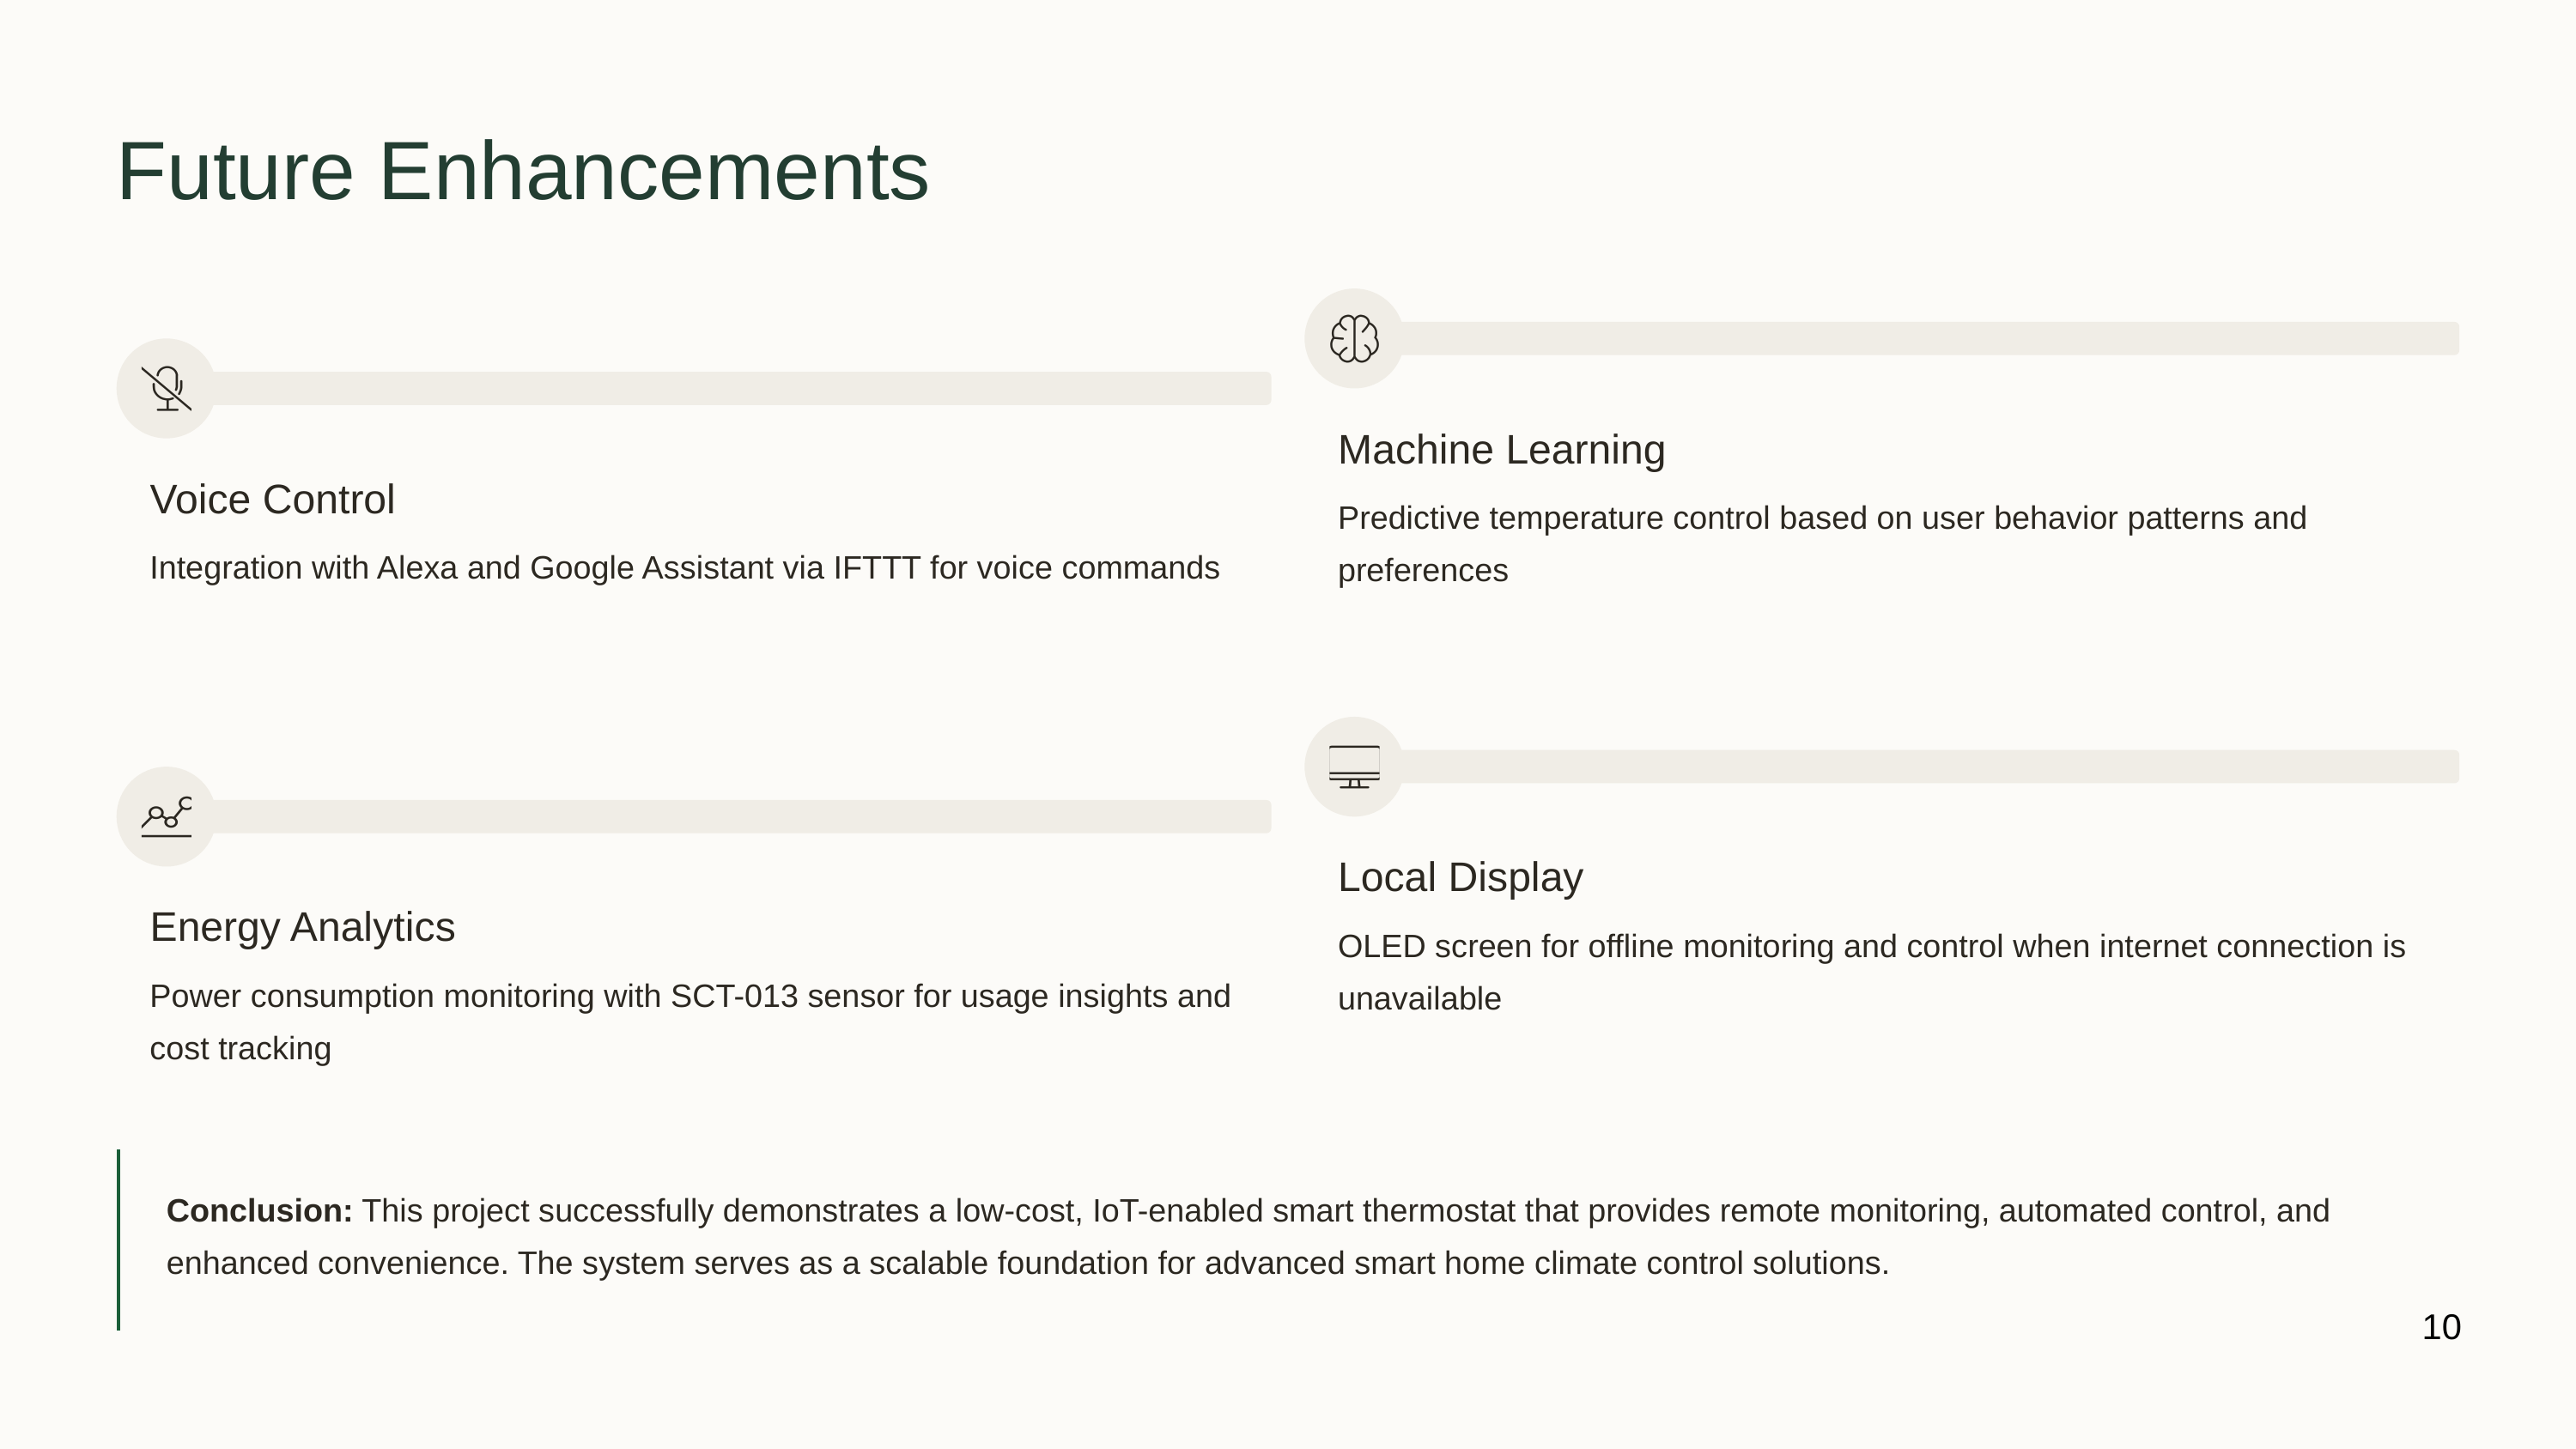

Future Enhancements

Machine Learning
Voice Control
Predictive temperature control based on user behavior patterns and preferences
Integration with Alexa and Google Assistant via IFTTT for voice commands

Local Display
Energy Analytics
OLED screen for offline monitoring and control when internet connection is unavailable
Power consumption monitoring with SCT-013 sensor for usage insights and cost tracking

Conclusion: This project successfully demonstrates a low-cost, IoT-enabled smart thermostat that provides remote monitoring, automated control, and enhanced convenience. The system serves as a scalable foundation for advanced smart home climate control solutions.
10